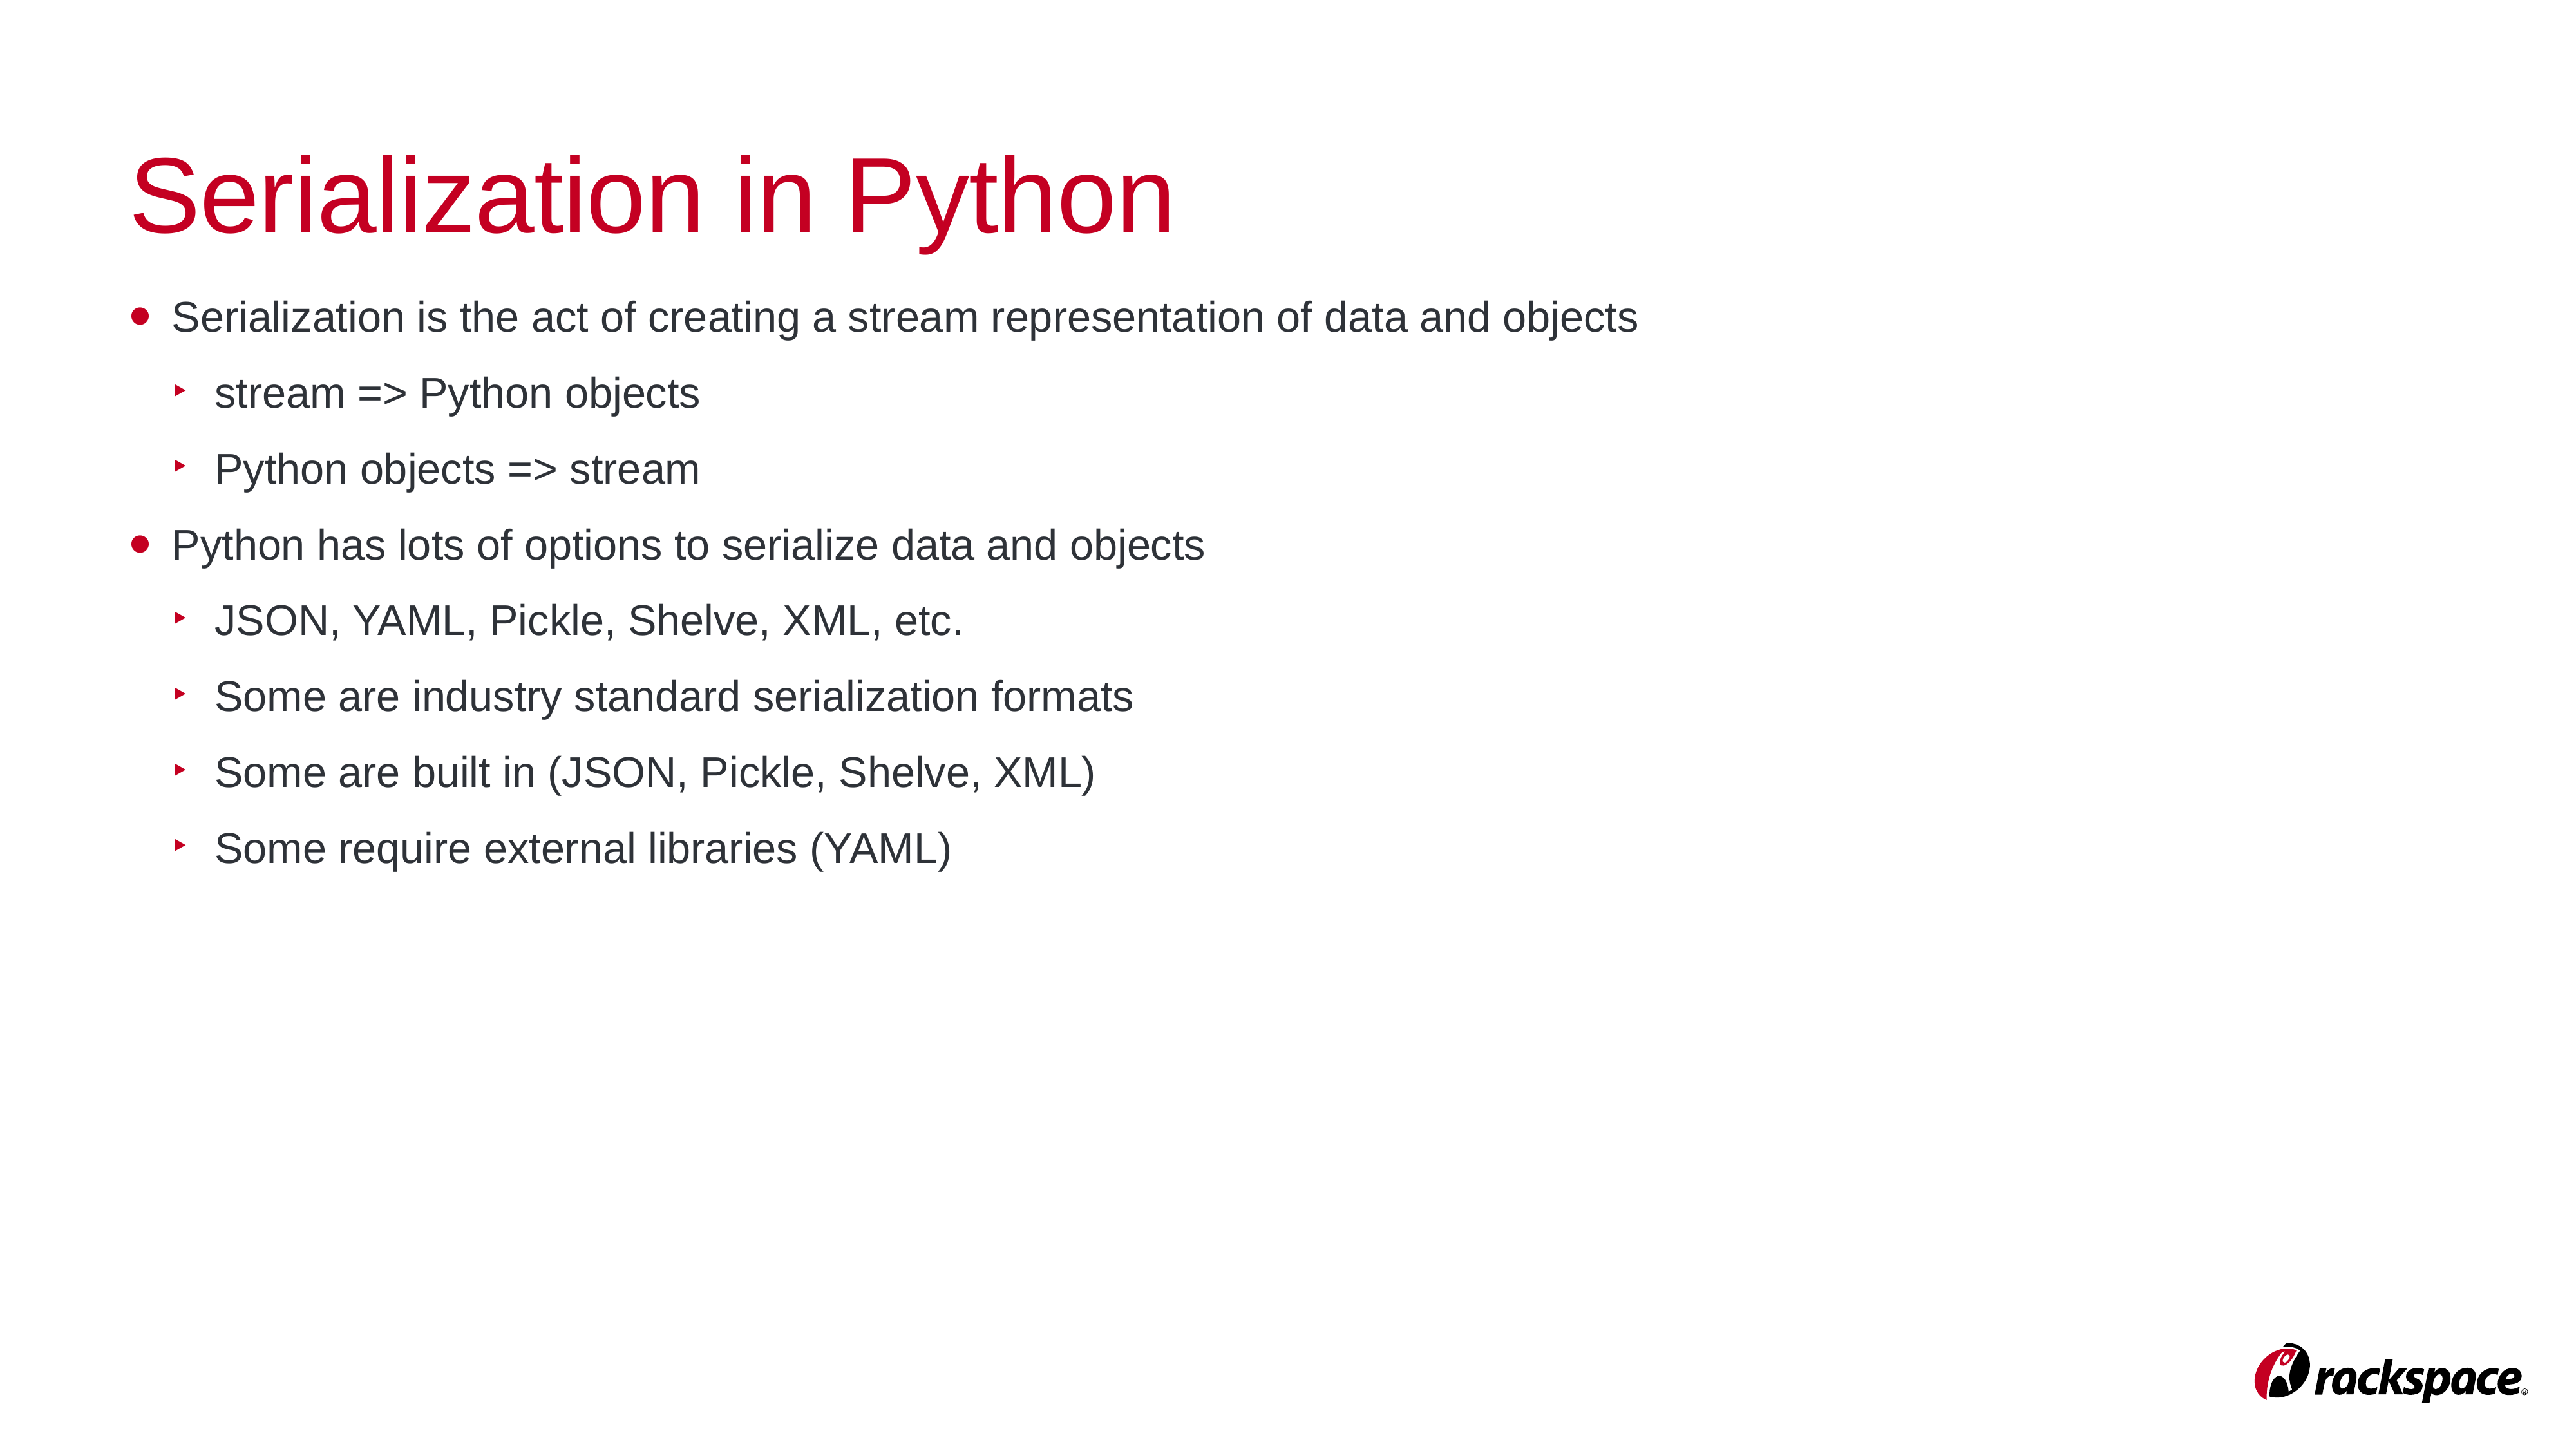

# Serialization in Python
Serialization is the act of creating a stream representation of data and objects
stream => Python objects
Python objects => stream
Python has lots of options to serialize data and objects
JSON, YAML, Pickle, Shelve, XML, etc.
Some are industry standard serialization formats
Some are built in (JSON, Pickle, Shelve, XML)
Some require external libraries (YAML)